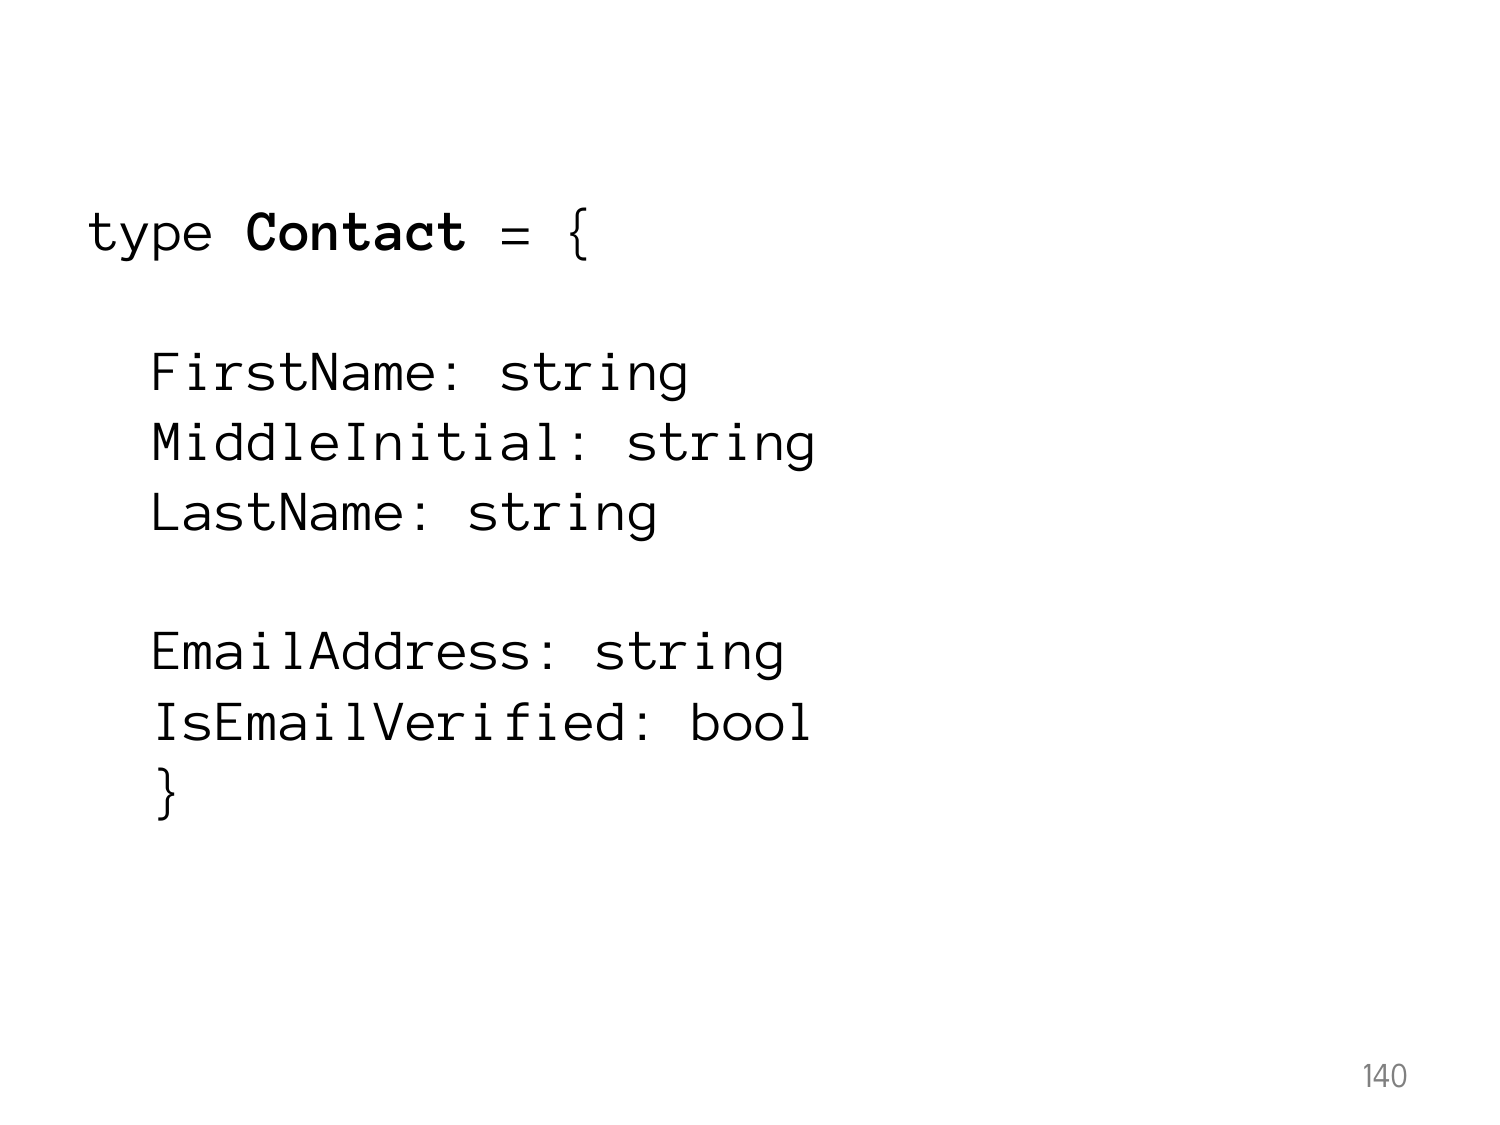

#
type Contact = {

  FirstName: string
  MiddleInitial: string
  LastName: string

  EmailAddress: string
  IsEmailVerified: bool
  }